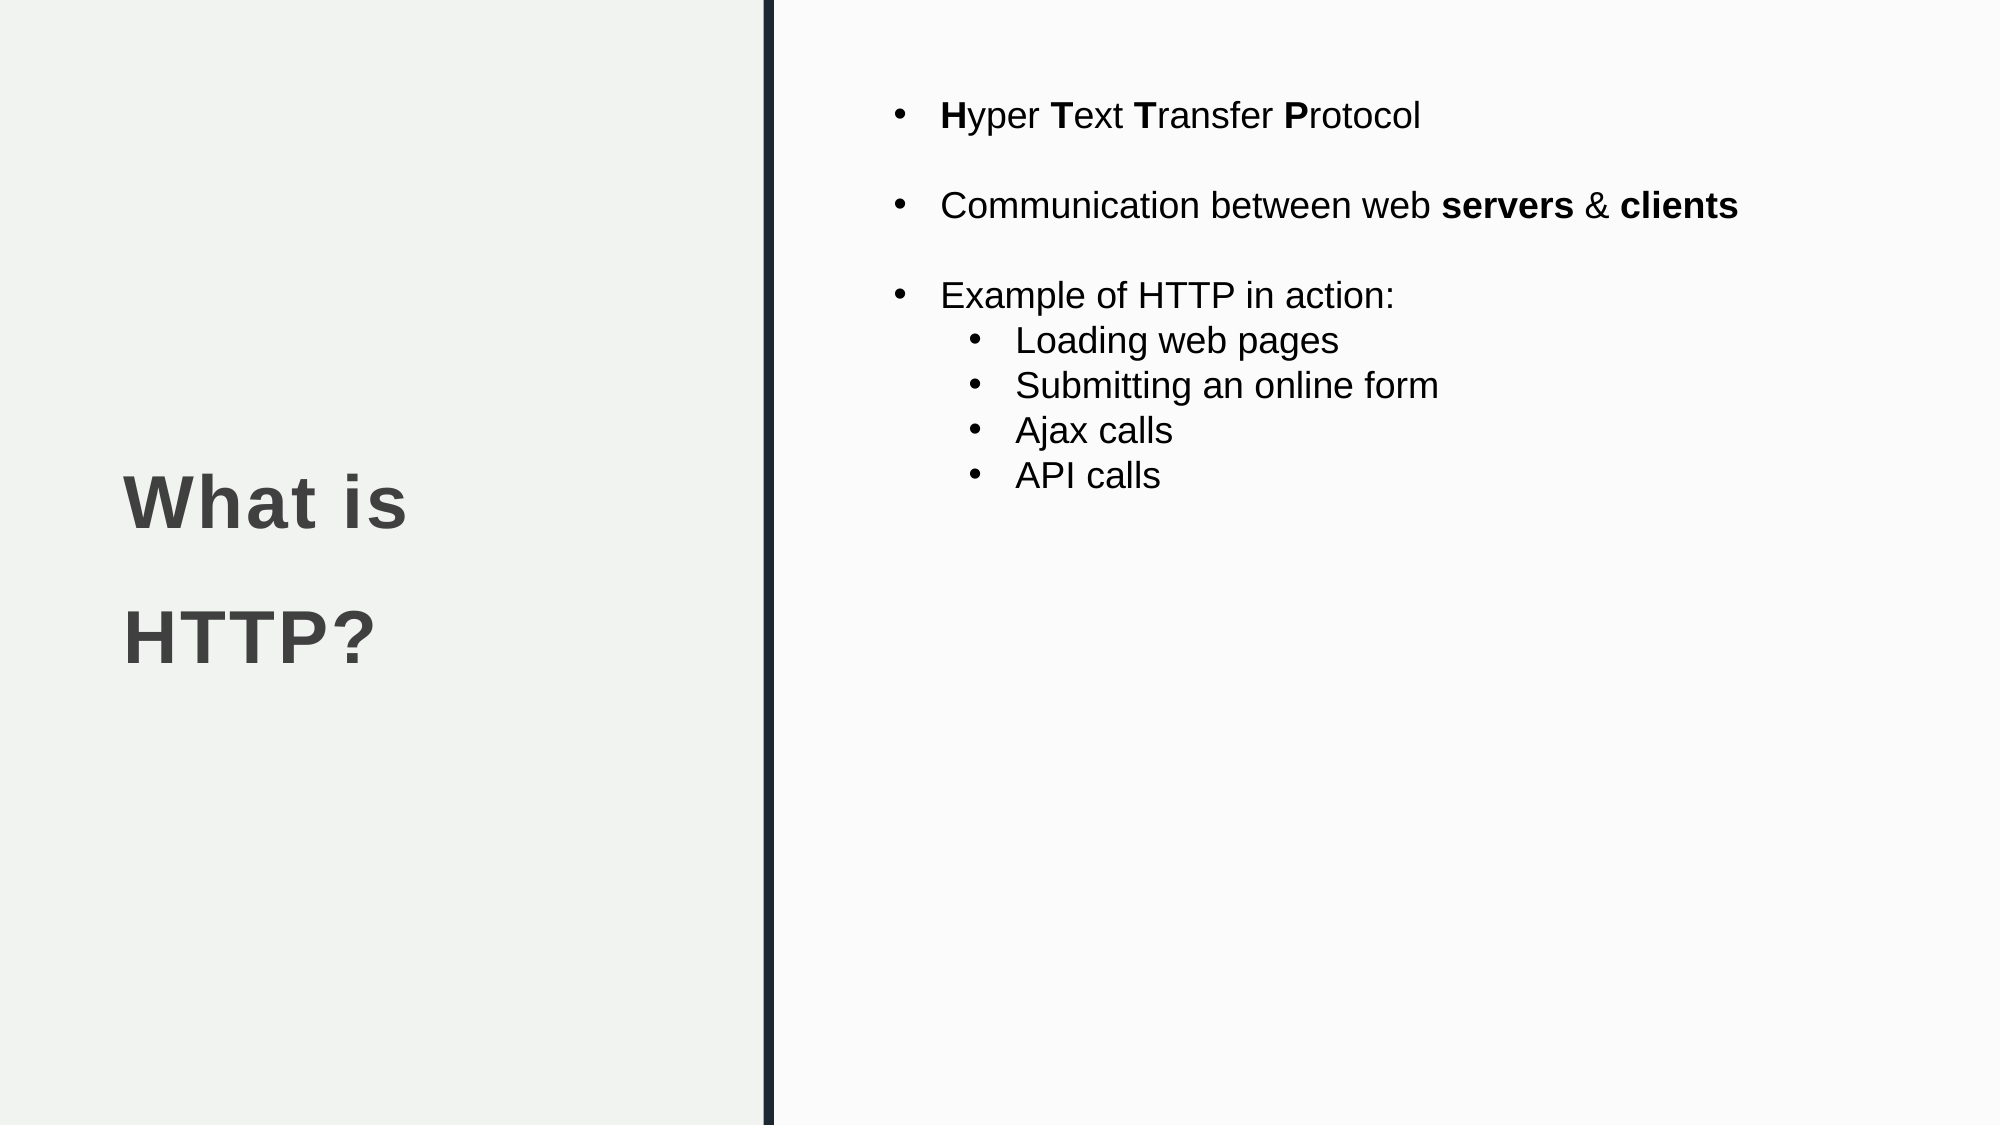

Hyper Text Transfer Protocol

Communication between web servers & clients

Example of HTTP in action:
Loading web pages
Submitting an online form
Ajax calls
API calls
# What is HTTP?